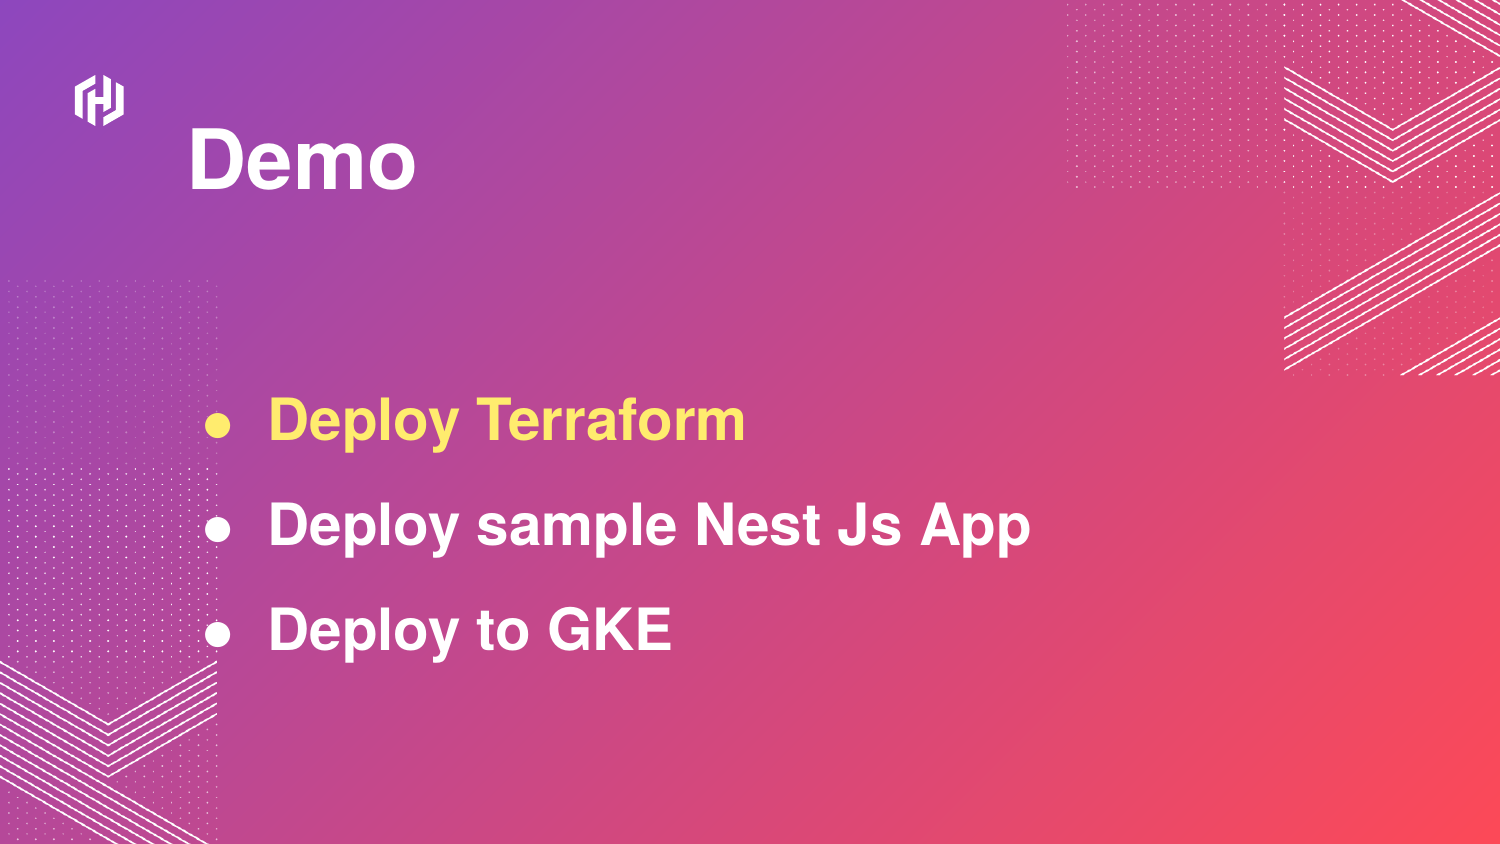

Demo
Deploy Terraform
Deploy sample Nest Js App
Deploy to GKE